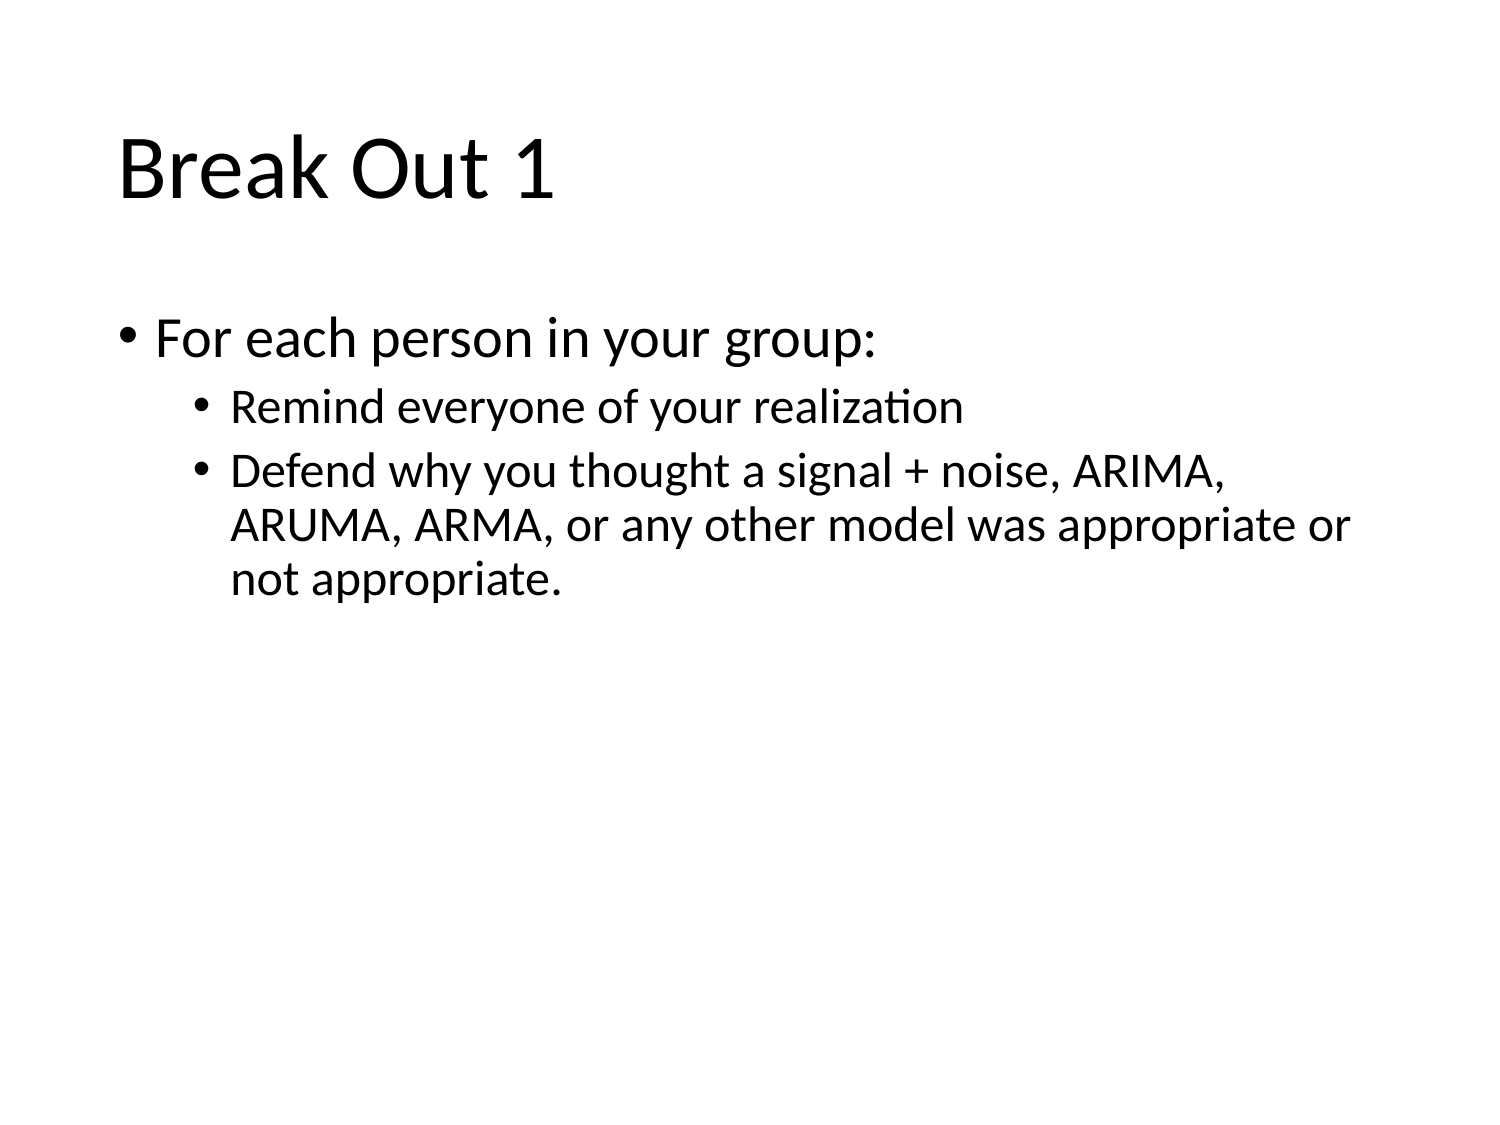

Break Out 1
For each person in your group:
Remind everyone of your realization
Defend why you thought a signal + noise, ARIMA, ARUMA, ARMA, or any other model was appropriate or not appropriate.